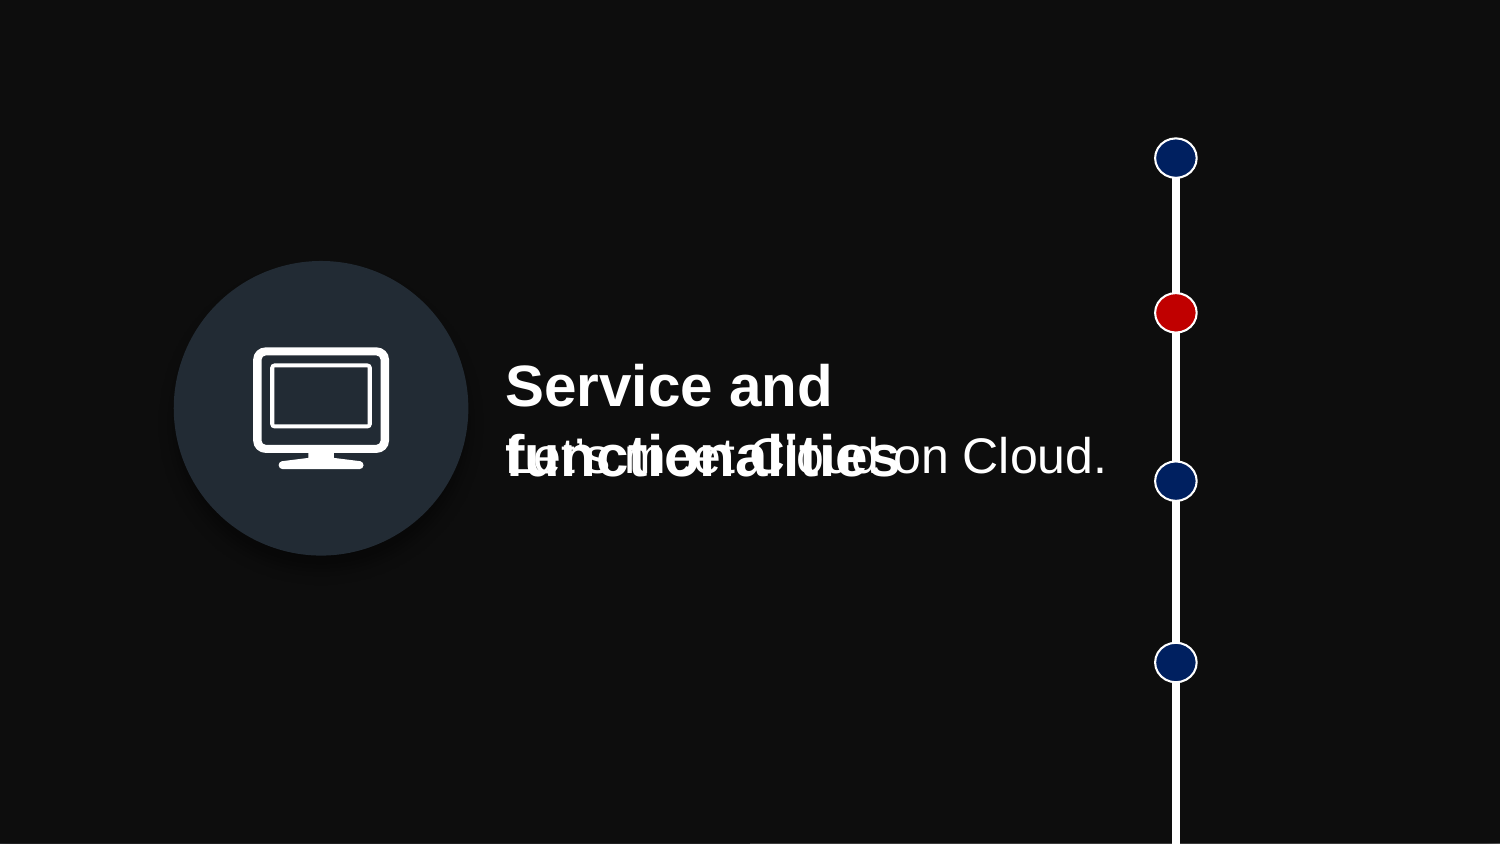

Service and functionalities

Let’s meet Cloud on Cloud.